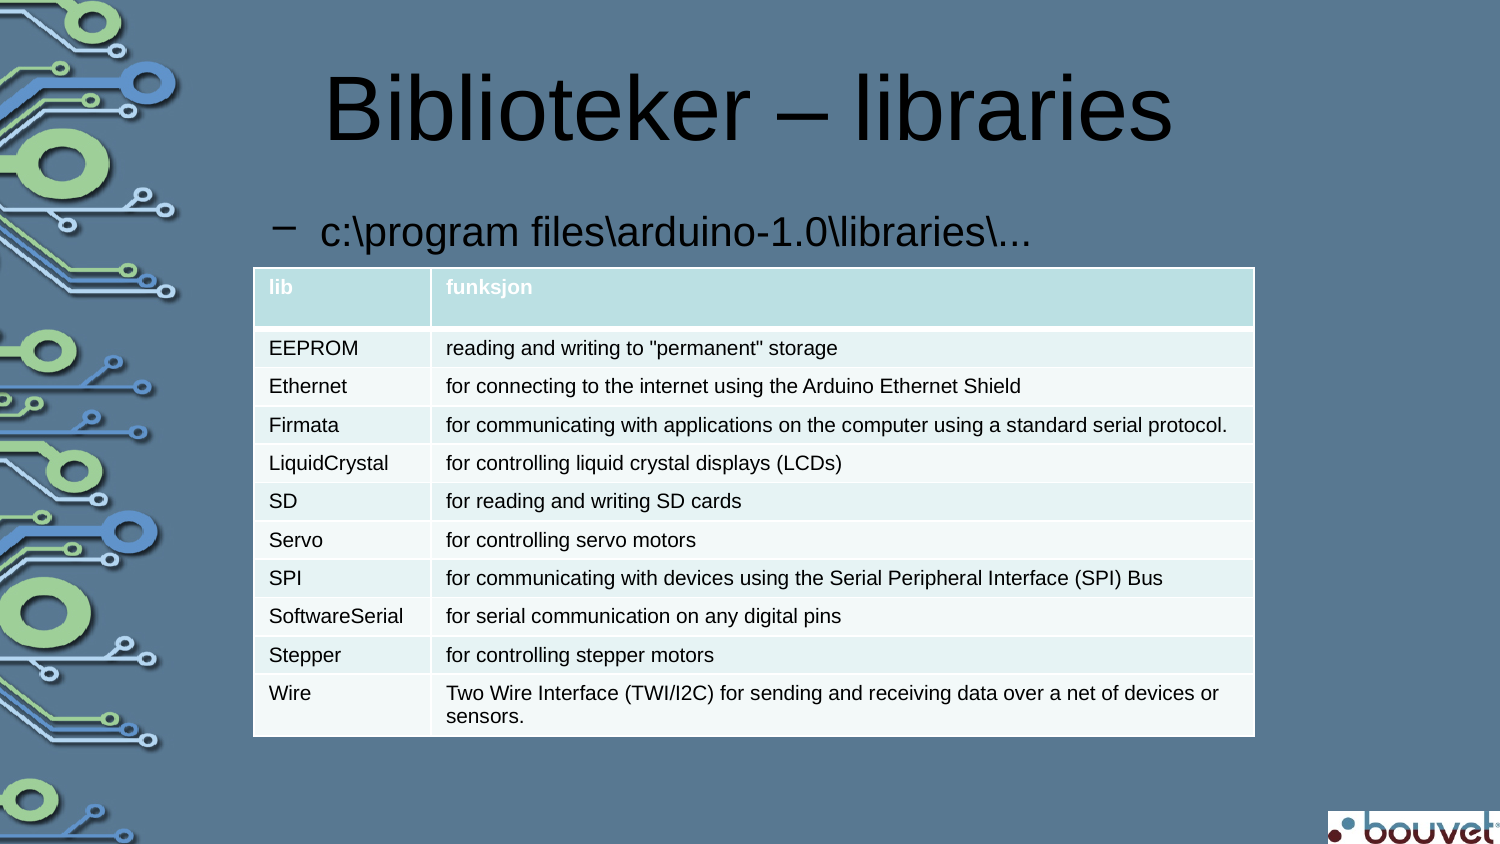

# Biblioteker – libraries
c:\program files\arduino-1.0\libraries\...
| lib | funksjon |
| --- | --- |
| EEPROM | reading and writing to "permanent" storage |
| Ethernet | for connecting to the internet using the Arduino Ethernet Shield |
| Firmata | for communicating with applications on the computer using a standard serial protocol. |
| LiquidCrystal | for controlling liquid crystal displays (LCDs) |
| SD | for reading and writing SD cards |
| Servo | for controlling servo motors |
| SPI | for communicating with devices using the Serial Peripheral Interface (SPI) Bus |
| SoftwareSerial | for serial communication on any digital pins |
| Stepper | for controlling stepper motors |
| Wire | Two Wire Interface (TWI/I2C) for sending and receiving data over a net of devices or sensors. |